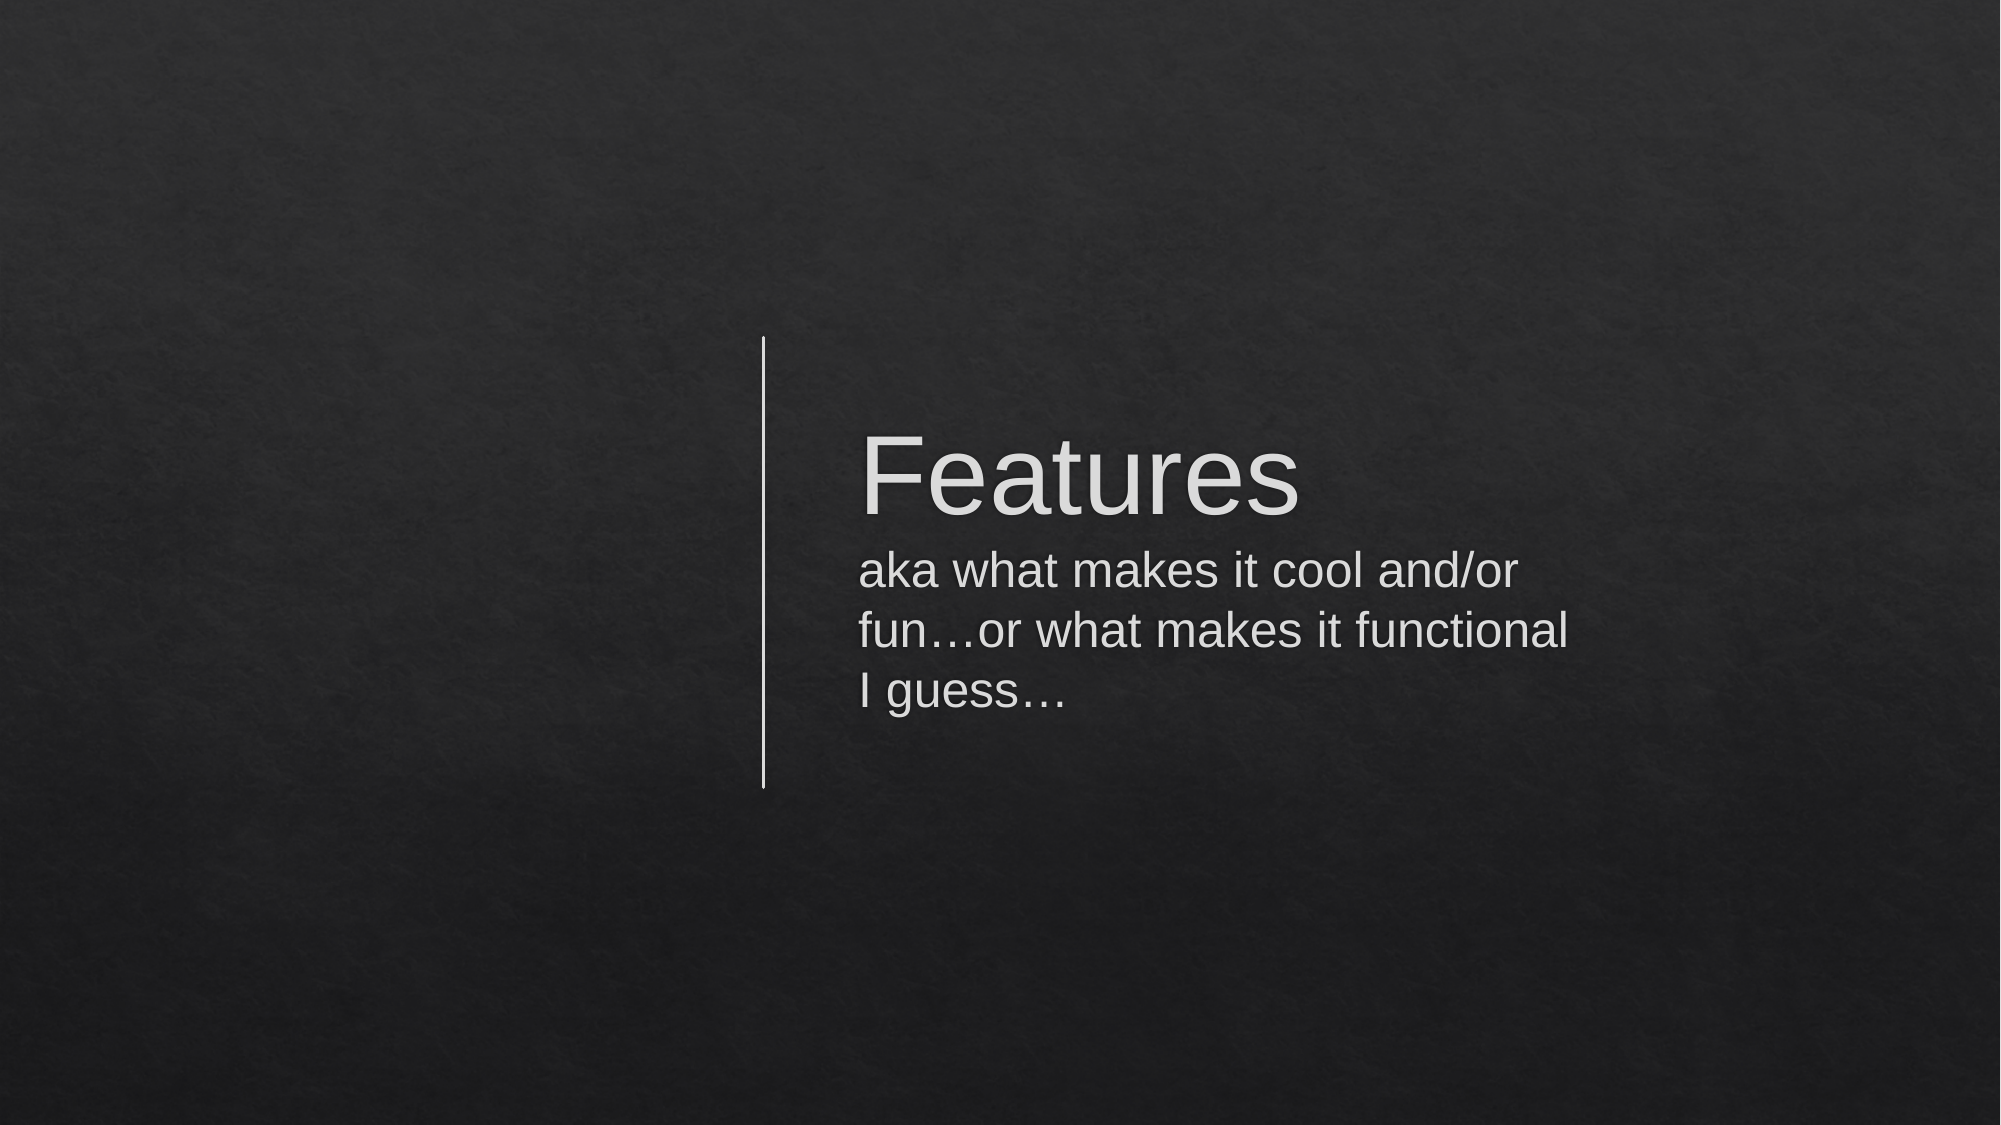

# Features aka what makes it cool and/or fun…or what makes it functional I guess…